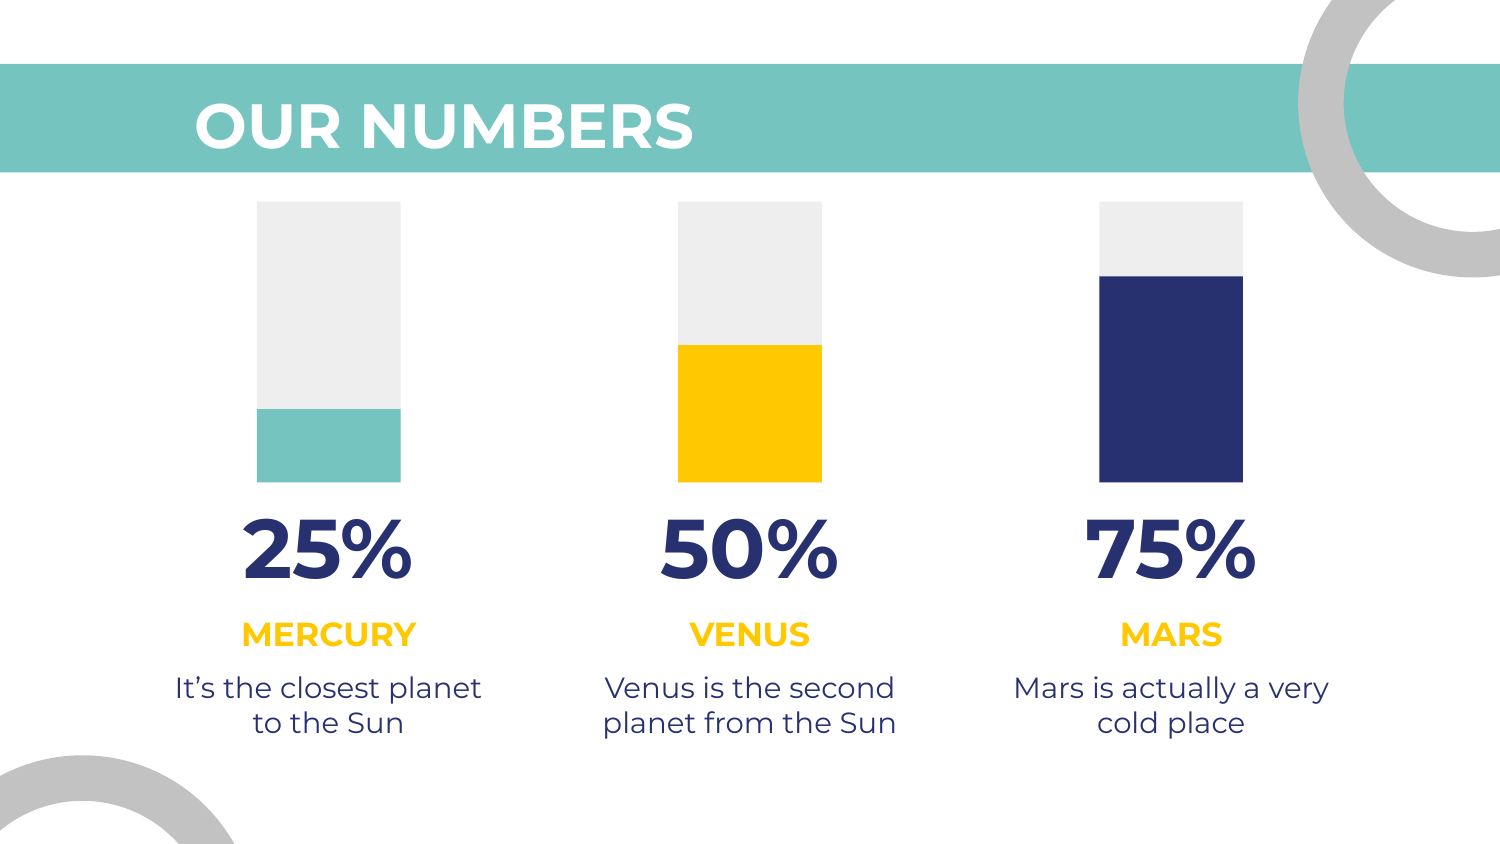

# OUR NUMBERS

25%
50%
75%
MERCURY
VENUS
MARS
It’s the closest planet to the Sun
Venus is the second planet from the Sun
Mars is actually a very cold place